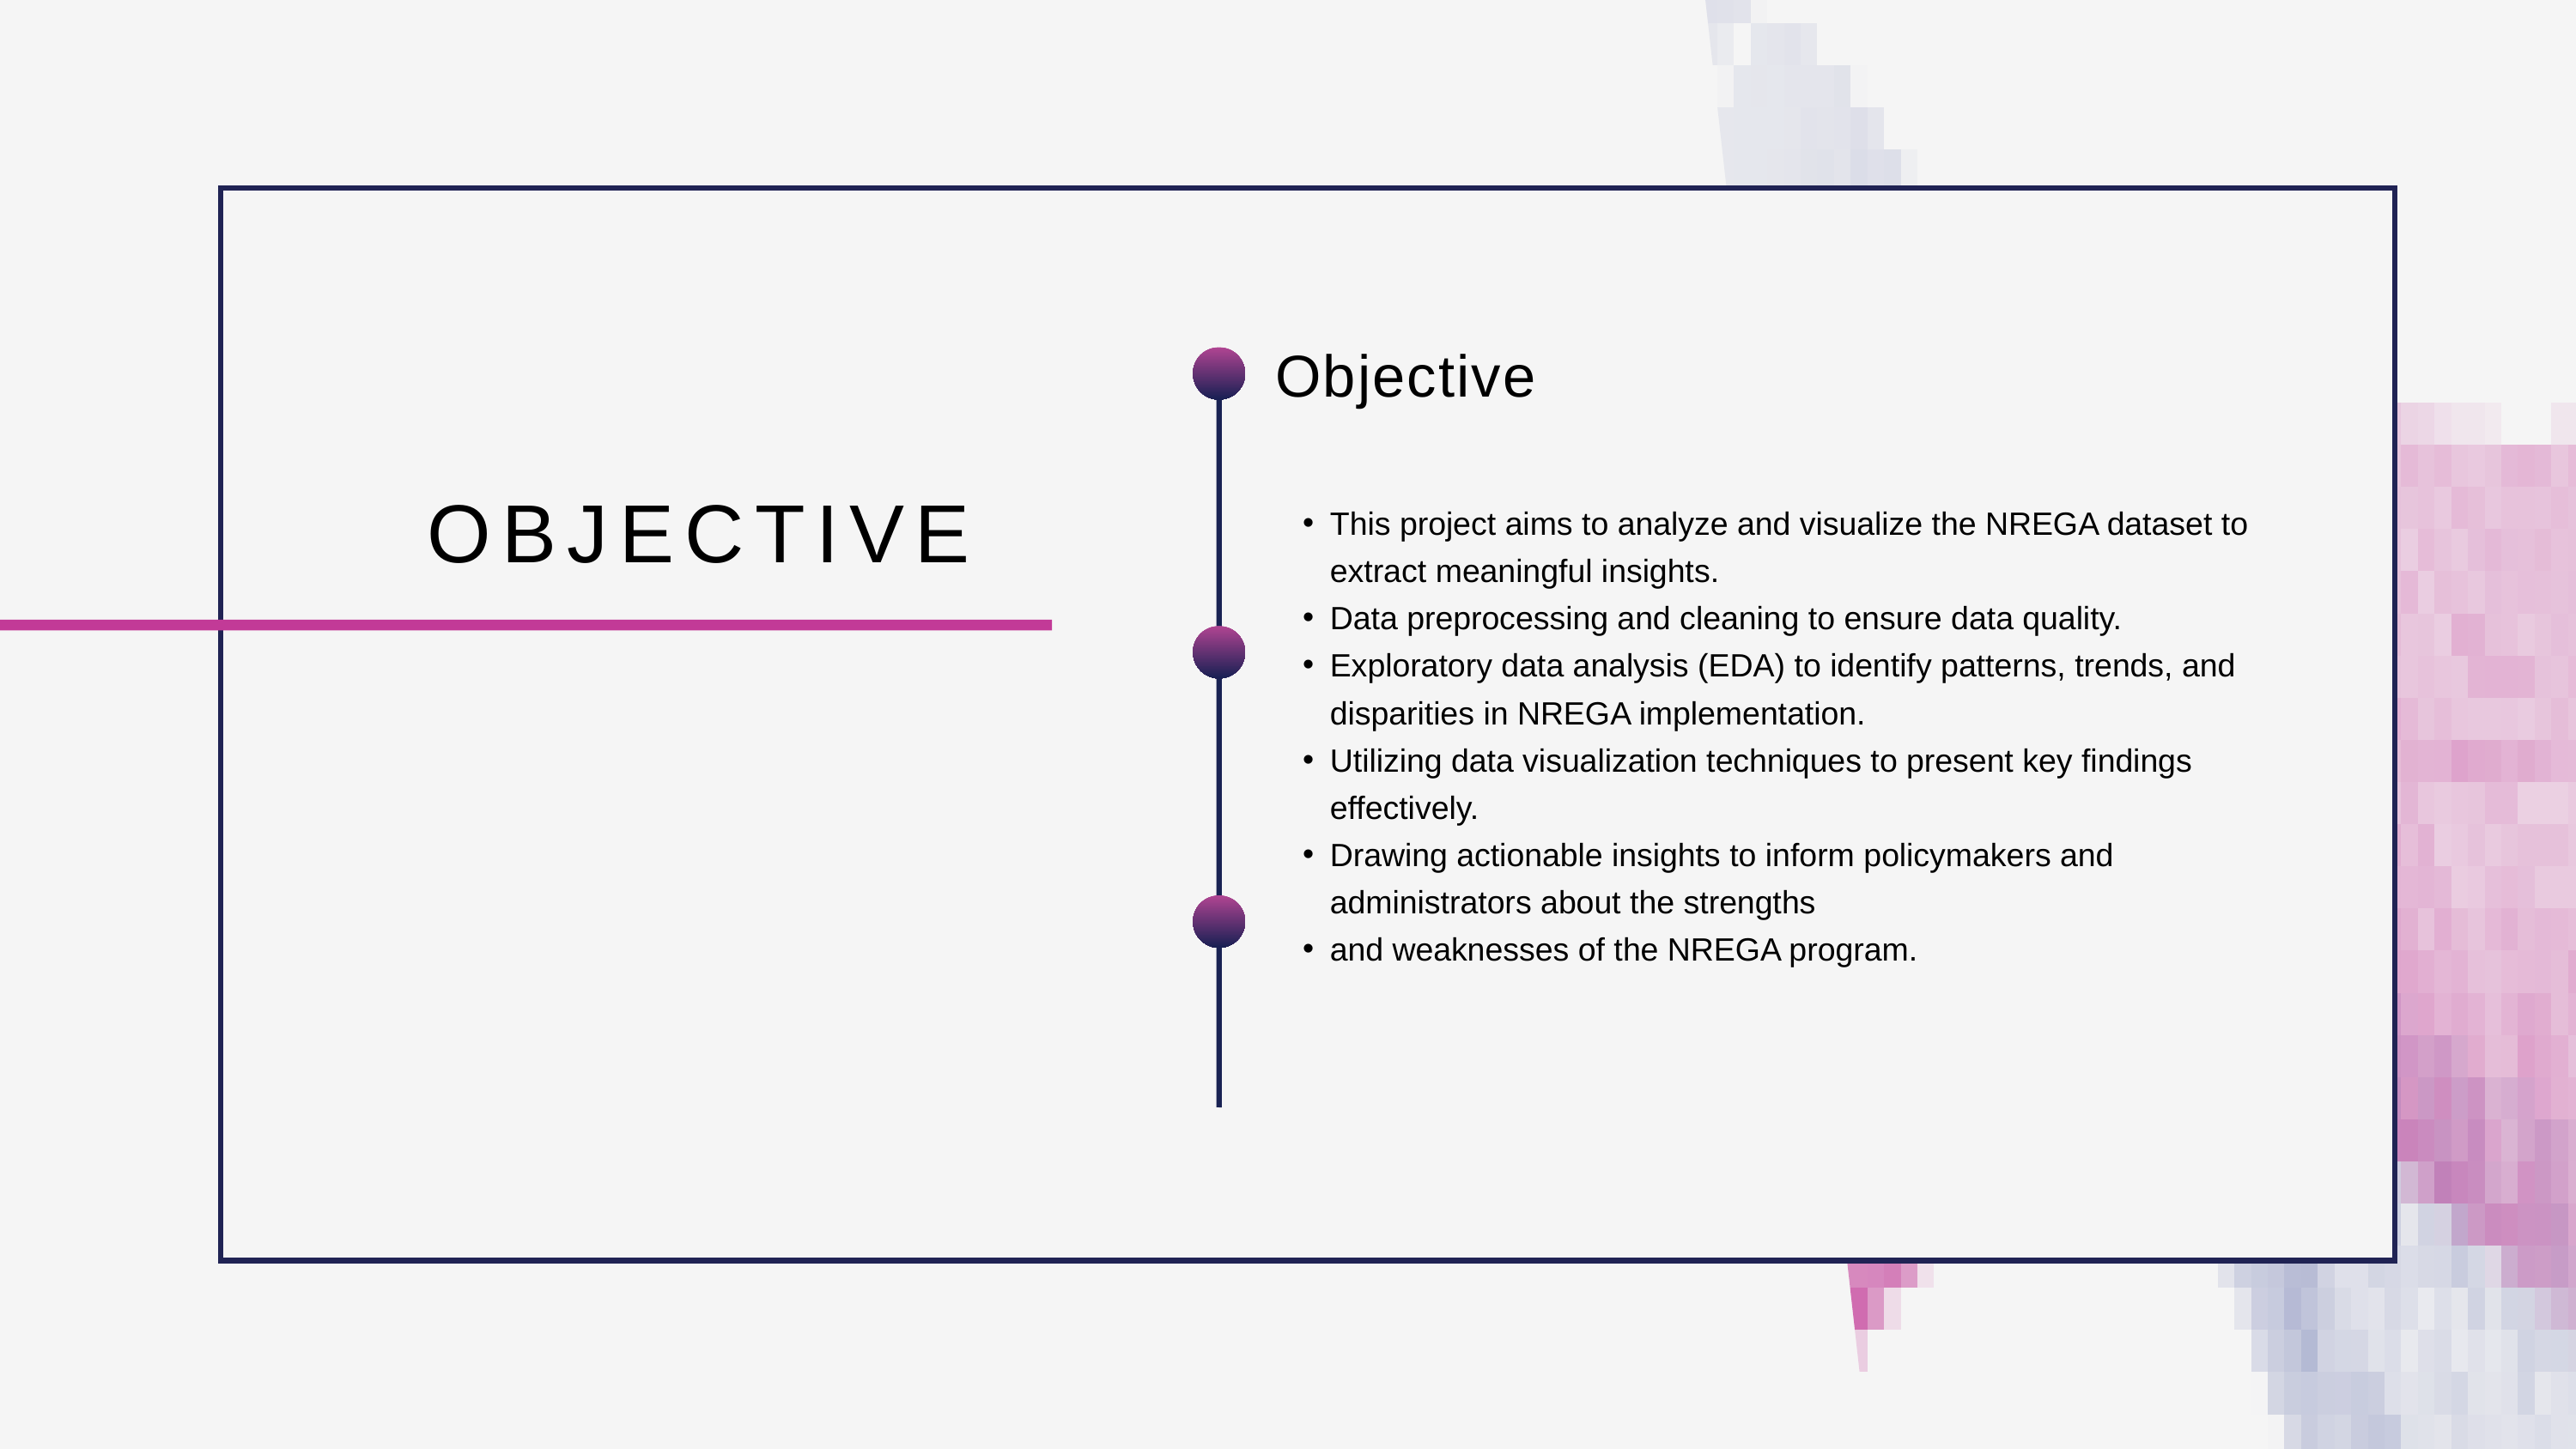

Objective

OBJECTIVE
This project aims to analyze and visualize the NREGA dataset to extract meaningful insights.
Data preprocessing and cleaning to ensure data quality.
Exploratory data analysis (EDA) to identify patterns, trends, and disparities in NREGA implementation.
Utilizing data visualization techniques to present key findings effectively.
Drawing actionable insights to inform policymakers and administrators about the strengths
and weaknesses of the NREGA program.